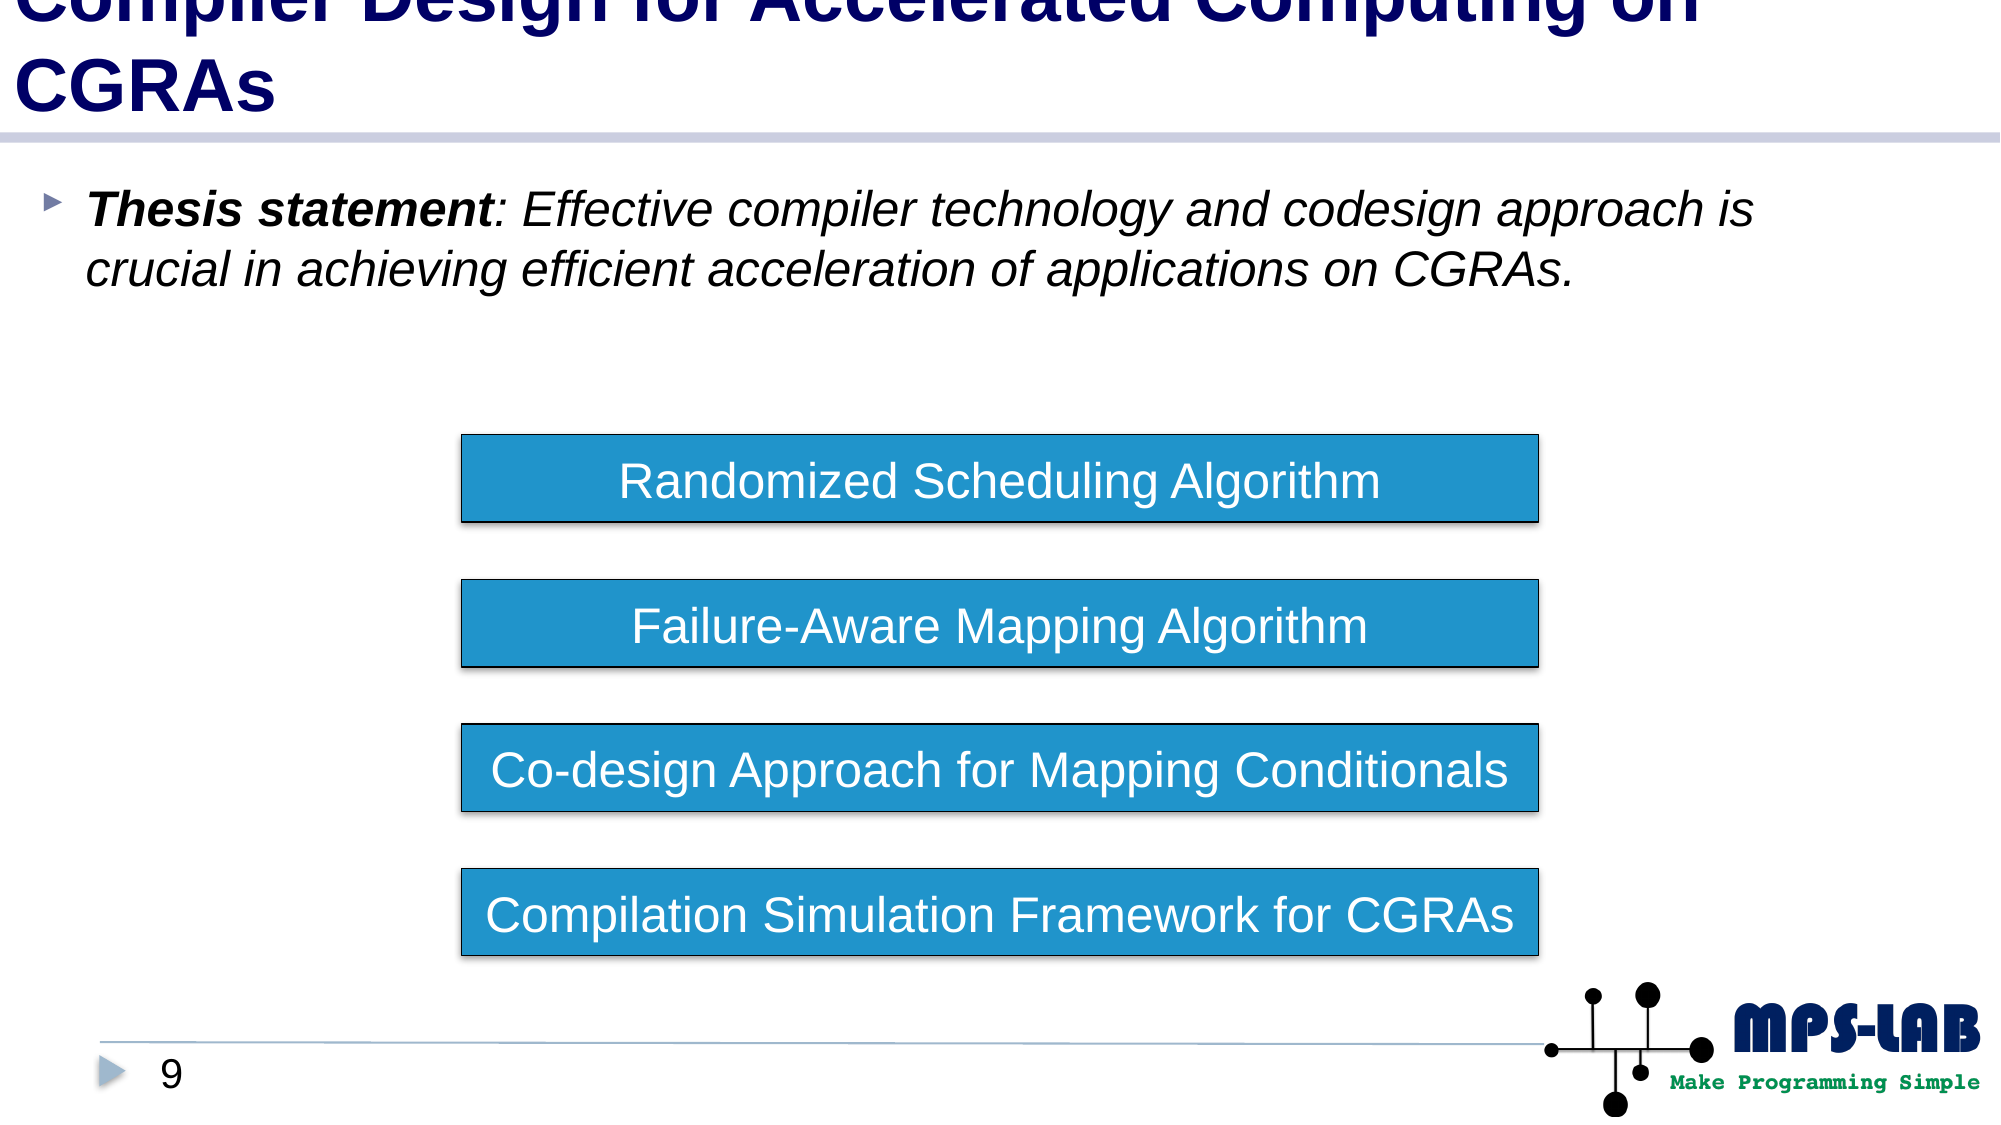

# Compiler Design for Accelerated Computing on CGRAs
Thesis statement: Effective compiler technology and codesign approach is crucial in achieving efficient acceleration of applications on CGRAs.

Randomized Scheduling Algorithm
Failure-Aware Mapping Algorithm
Co-design Approach for Mapping Conditionals
Compilation Simulation Framework for CGRAs
9